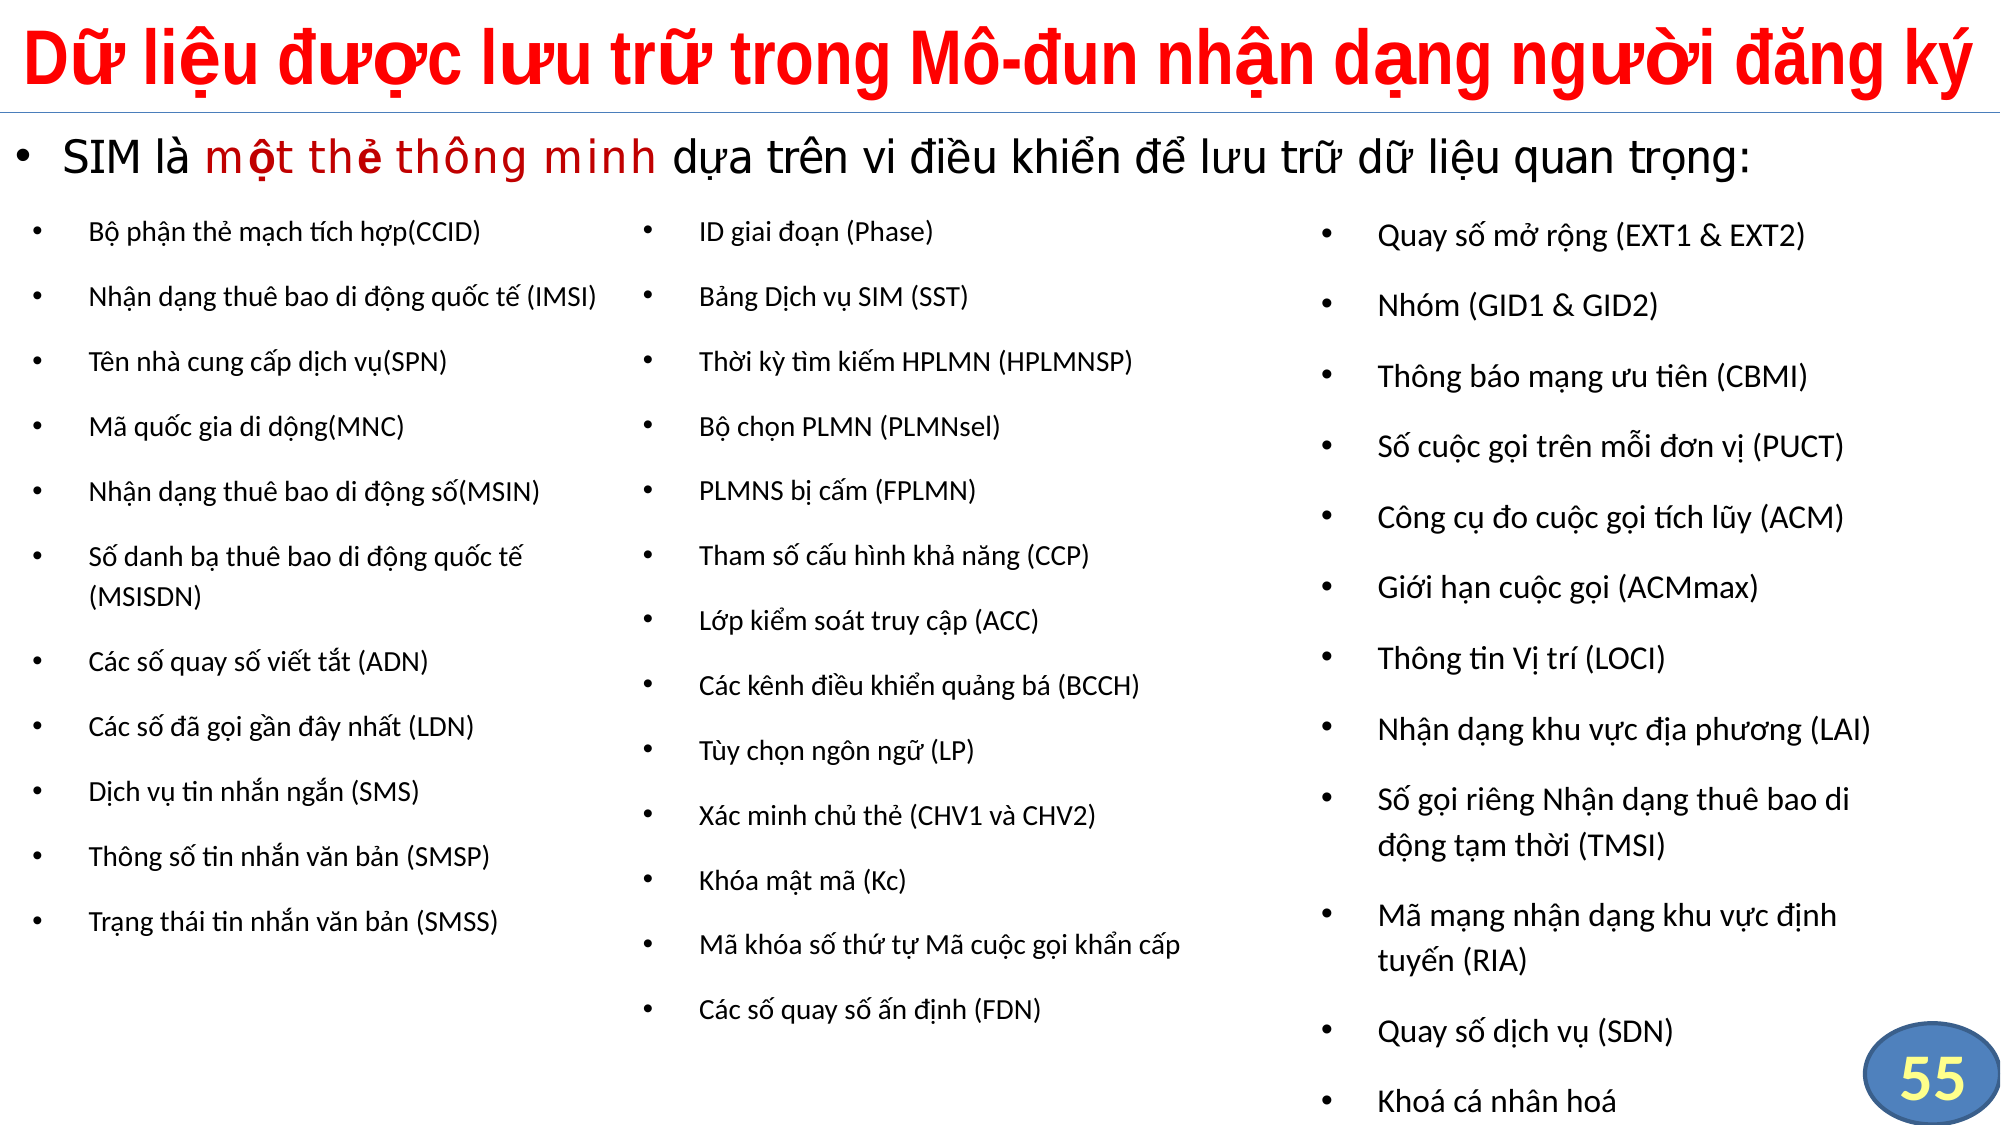

# Dữ liệu được lưu trữ trong Mô-đun nhận dạng người đăng ký
SIM là một thẻ thông minh dựa trên vi điều khiển để lưu trữ dữ liệu quan trọng:
Bộ phận thẻ mạch tích hợp(CCID)
Nhận dạng thuê bao di động quốc tế (IMSI)
Tên nhà cung cấp dịch vụ(SPN)
Mã quốc gia di dộng(MNC)
Nhận dạng thuê bao di động số(MSIN)
Số danh bạ thuê bao di động quốc tế (MSISDN)
Các số quay số viết tắt (ADN)
Các số đã gọi gần đây nhất (LDN)
Dịch vụ tin nhắn ngắn (SMS)
Thông số tin nhắn văn bản (SMSP)
Trạng thái tin nhắn văn bản (SMSS)
ID giai đoạn (Phase)
Bảng Dịch vụ SIM (SST)
Thời kỳ tìm kiếm HPLMN (HPLMNSP)
Bộ chọn PLMN (PLMNsel)
PLMNS bị cấm (FPLMN)
Tham số cấu hình khả năng (CCP)
Lớp kiểm soát truy cập (ACC)
Các kênh điều khiển quảng bá (BCCH)
Tùy chọn ngôn ngữ (LP)
Xác minh chủ thẻ (CHV1 và CHV2)
Khóa mật mã (Kc)
Mã khóa số thứ tự Mã cuộc gọi khẩn cấp
Các số quay số ấn định (FDN)
Quay số mở rộng (EXT1 & EXT2)
Nhóm (GID1 & GID2)
Thông báo mạng ưu tiên (CBMI)
Số cuộc gọi trên mỗi đơn vị (PUCT)
Công cụ đo cuộc gọi tích lũy (ACM)
Giới hạn cuộc gọi (ACMmax)
Thông tin Vị trí (LOCI)
Nhận dạng khu vực địa phương (LAI)
Số gọi riêng Nhận dạng thuê bao di động tạm thời (TMSI)
Mã mạng nhận dạng khu vực định tuyến (RIA)
Quay số dịch vụ (SDN)
Khoá cá nhân hoá
55